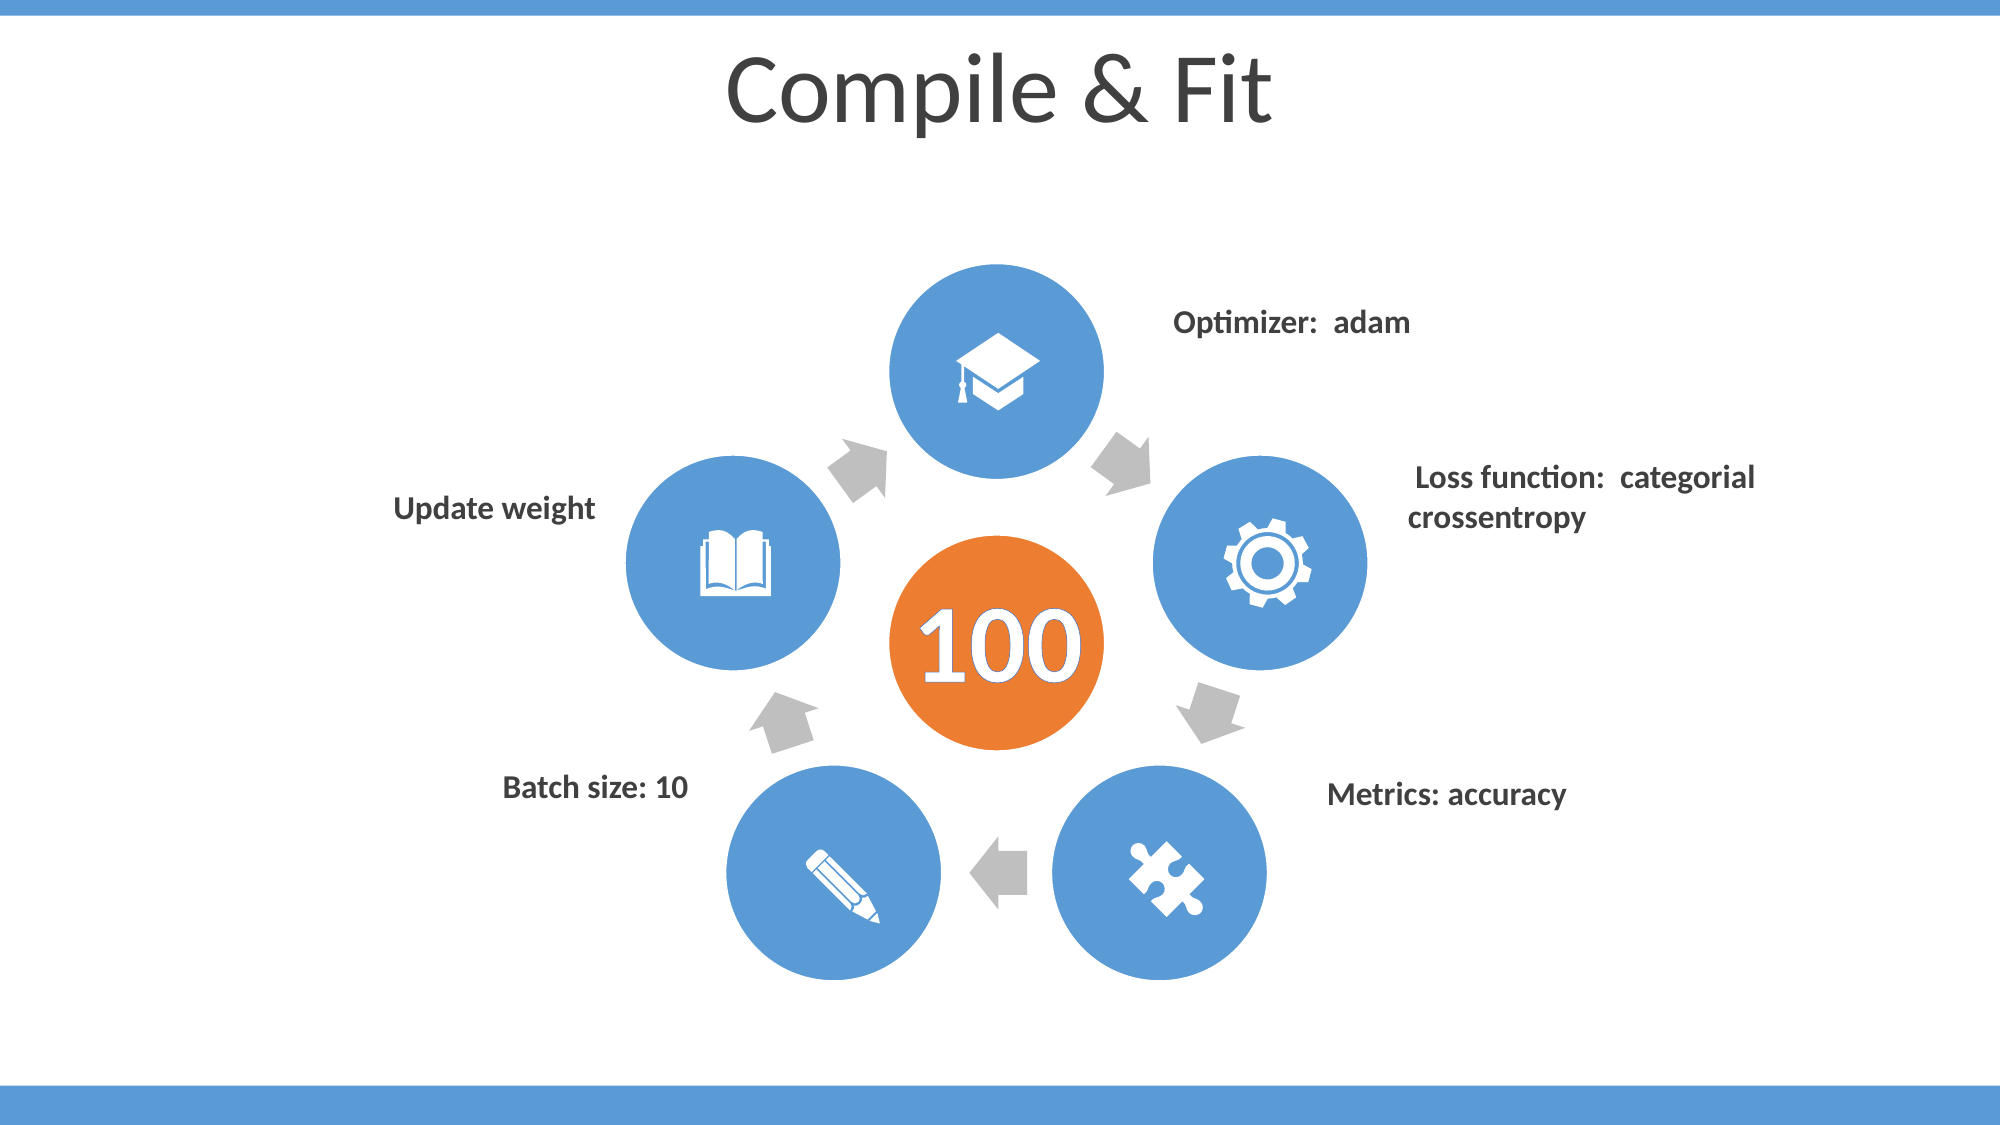

Compile & Fit

Optimizer:  adam

 Loss function:  categorial crossentropy

Update weight

100

Batch size: 10

Metrics: accuracy